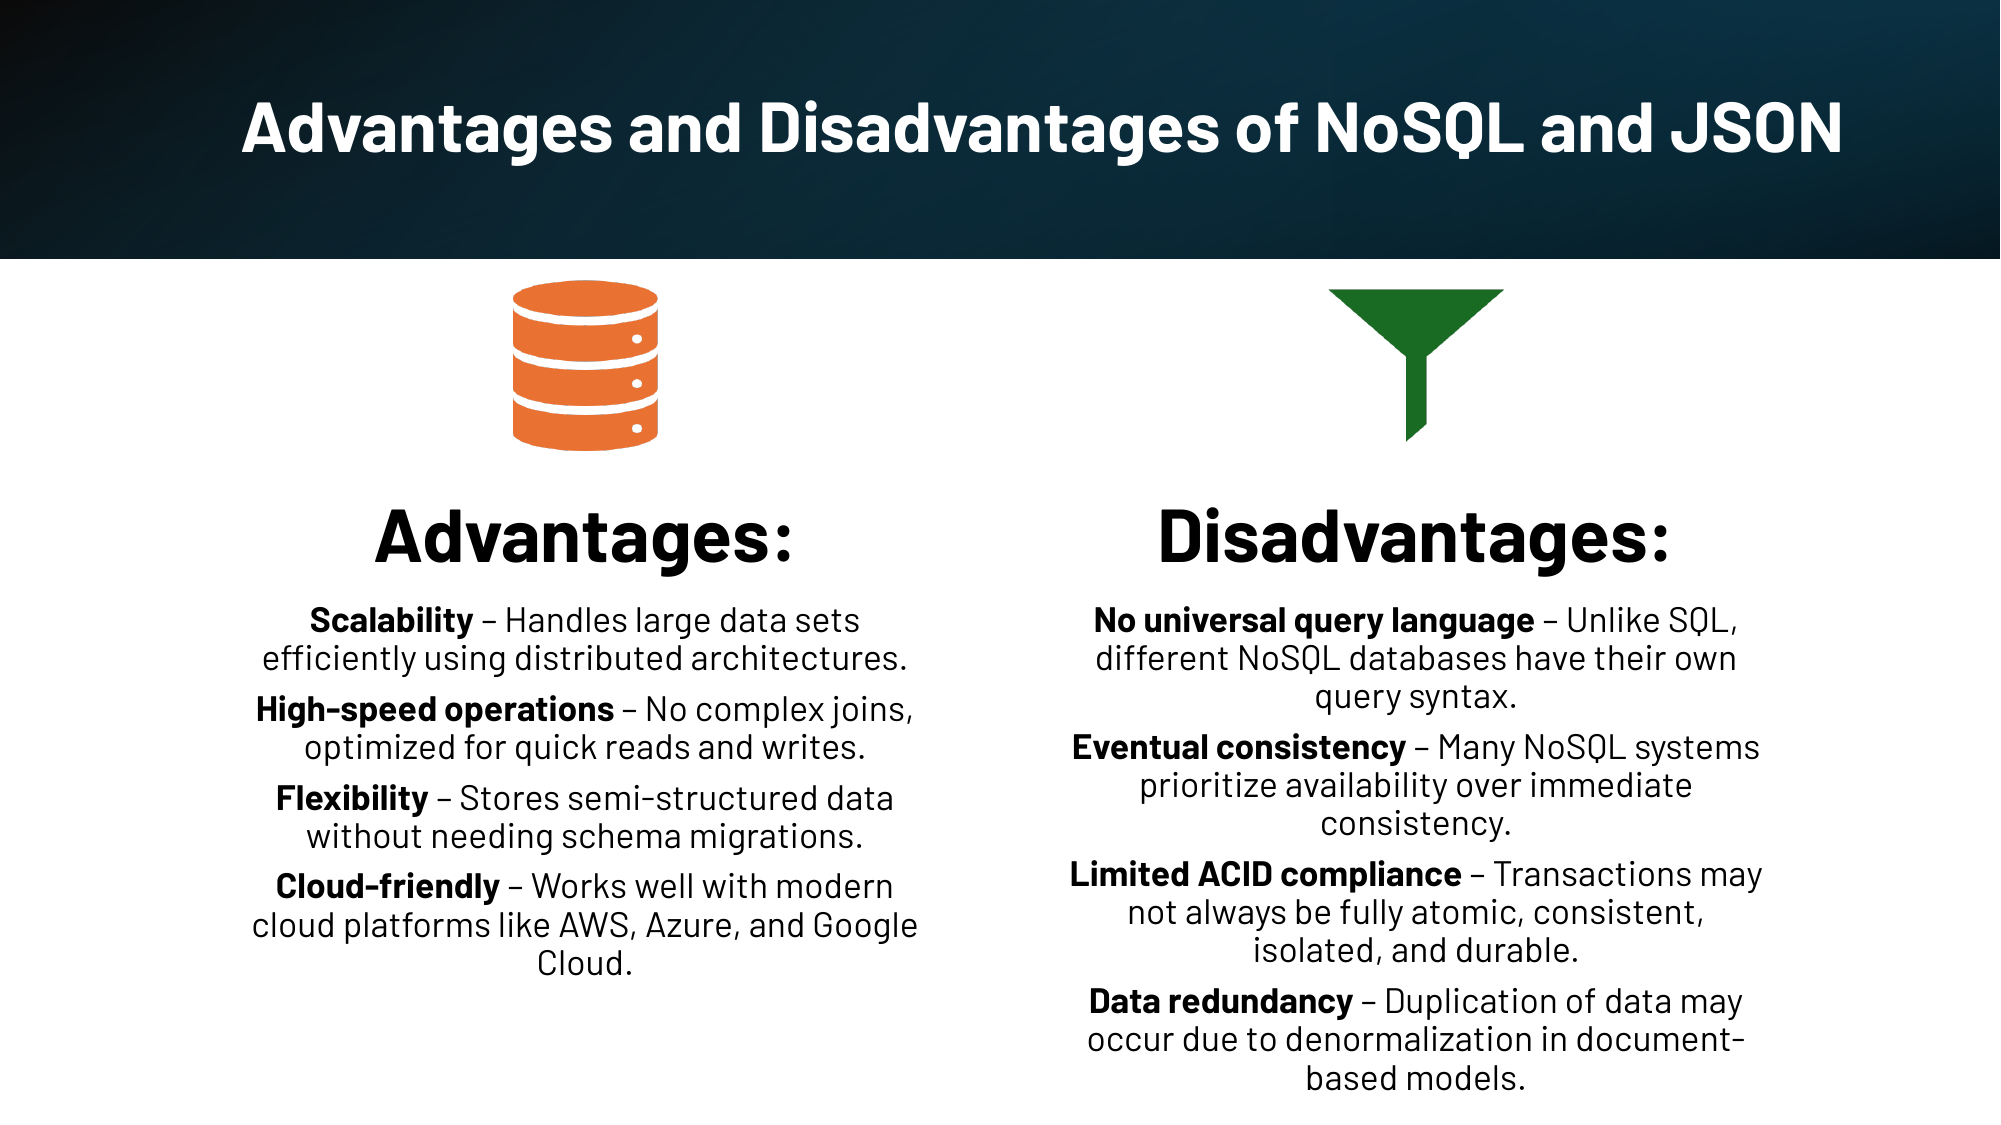

# Advantages and Disadvantages of NoSQL and JSON
Advantages:
Scalability – Handles large data sets efficiently using distributed architectures.
High-speed operations – No complex joins, optimized for quick reads and writes.
Flexibility – Stores semi-structured data without needing schema migrations.
Cloud-friendly – Works well with modern cloud platforms like AWS, Azure, and Google Cloud.
Disadvantages:
No universal query language – Unlike SQL, different NoSQL databases have their own query syntax.
Eventual consistency – Many NoSQL systems prioritize availability over immediate consistency.
Limited ACID compliance – Transactions may not always be fully atomic, consistent, isolated, and durable.
Data redundancy – Duplication of data may occur due to denormalization in document-based models.